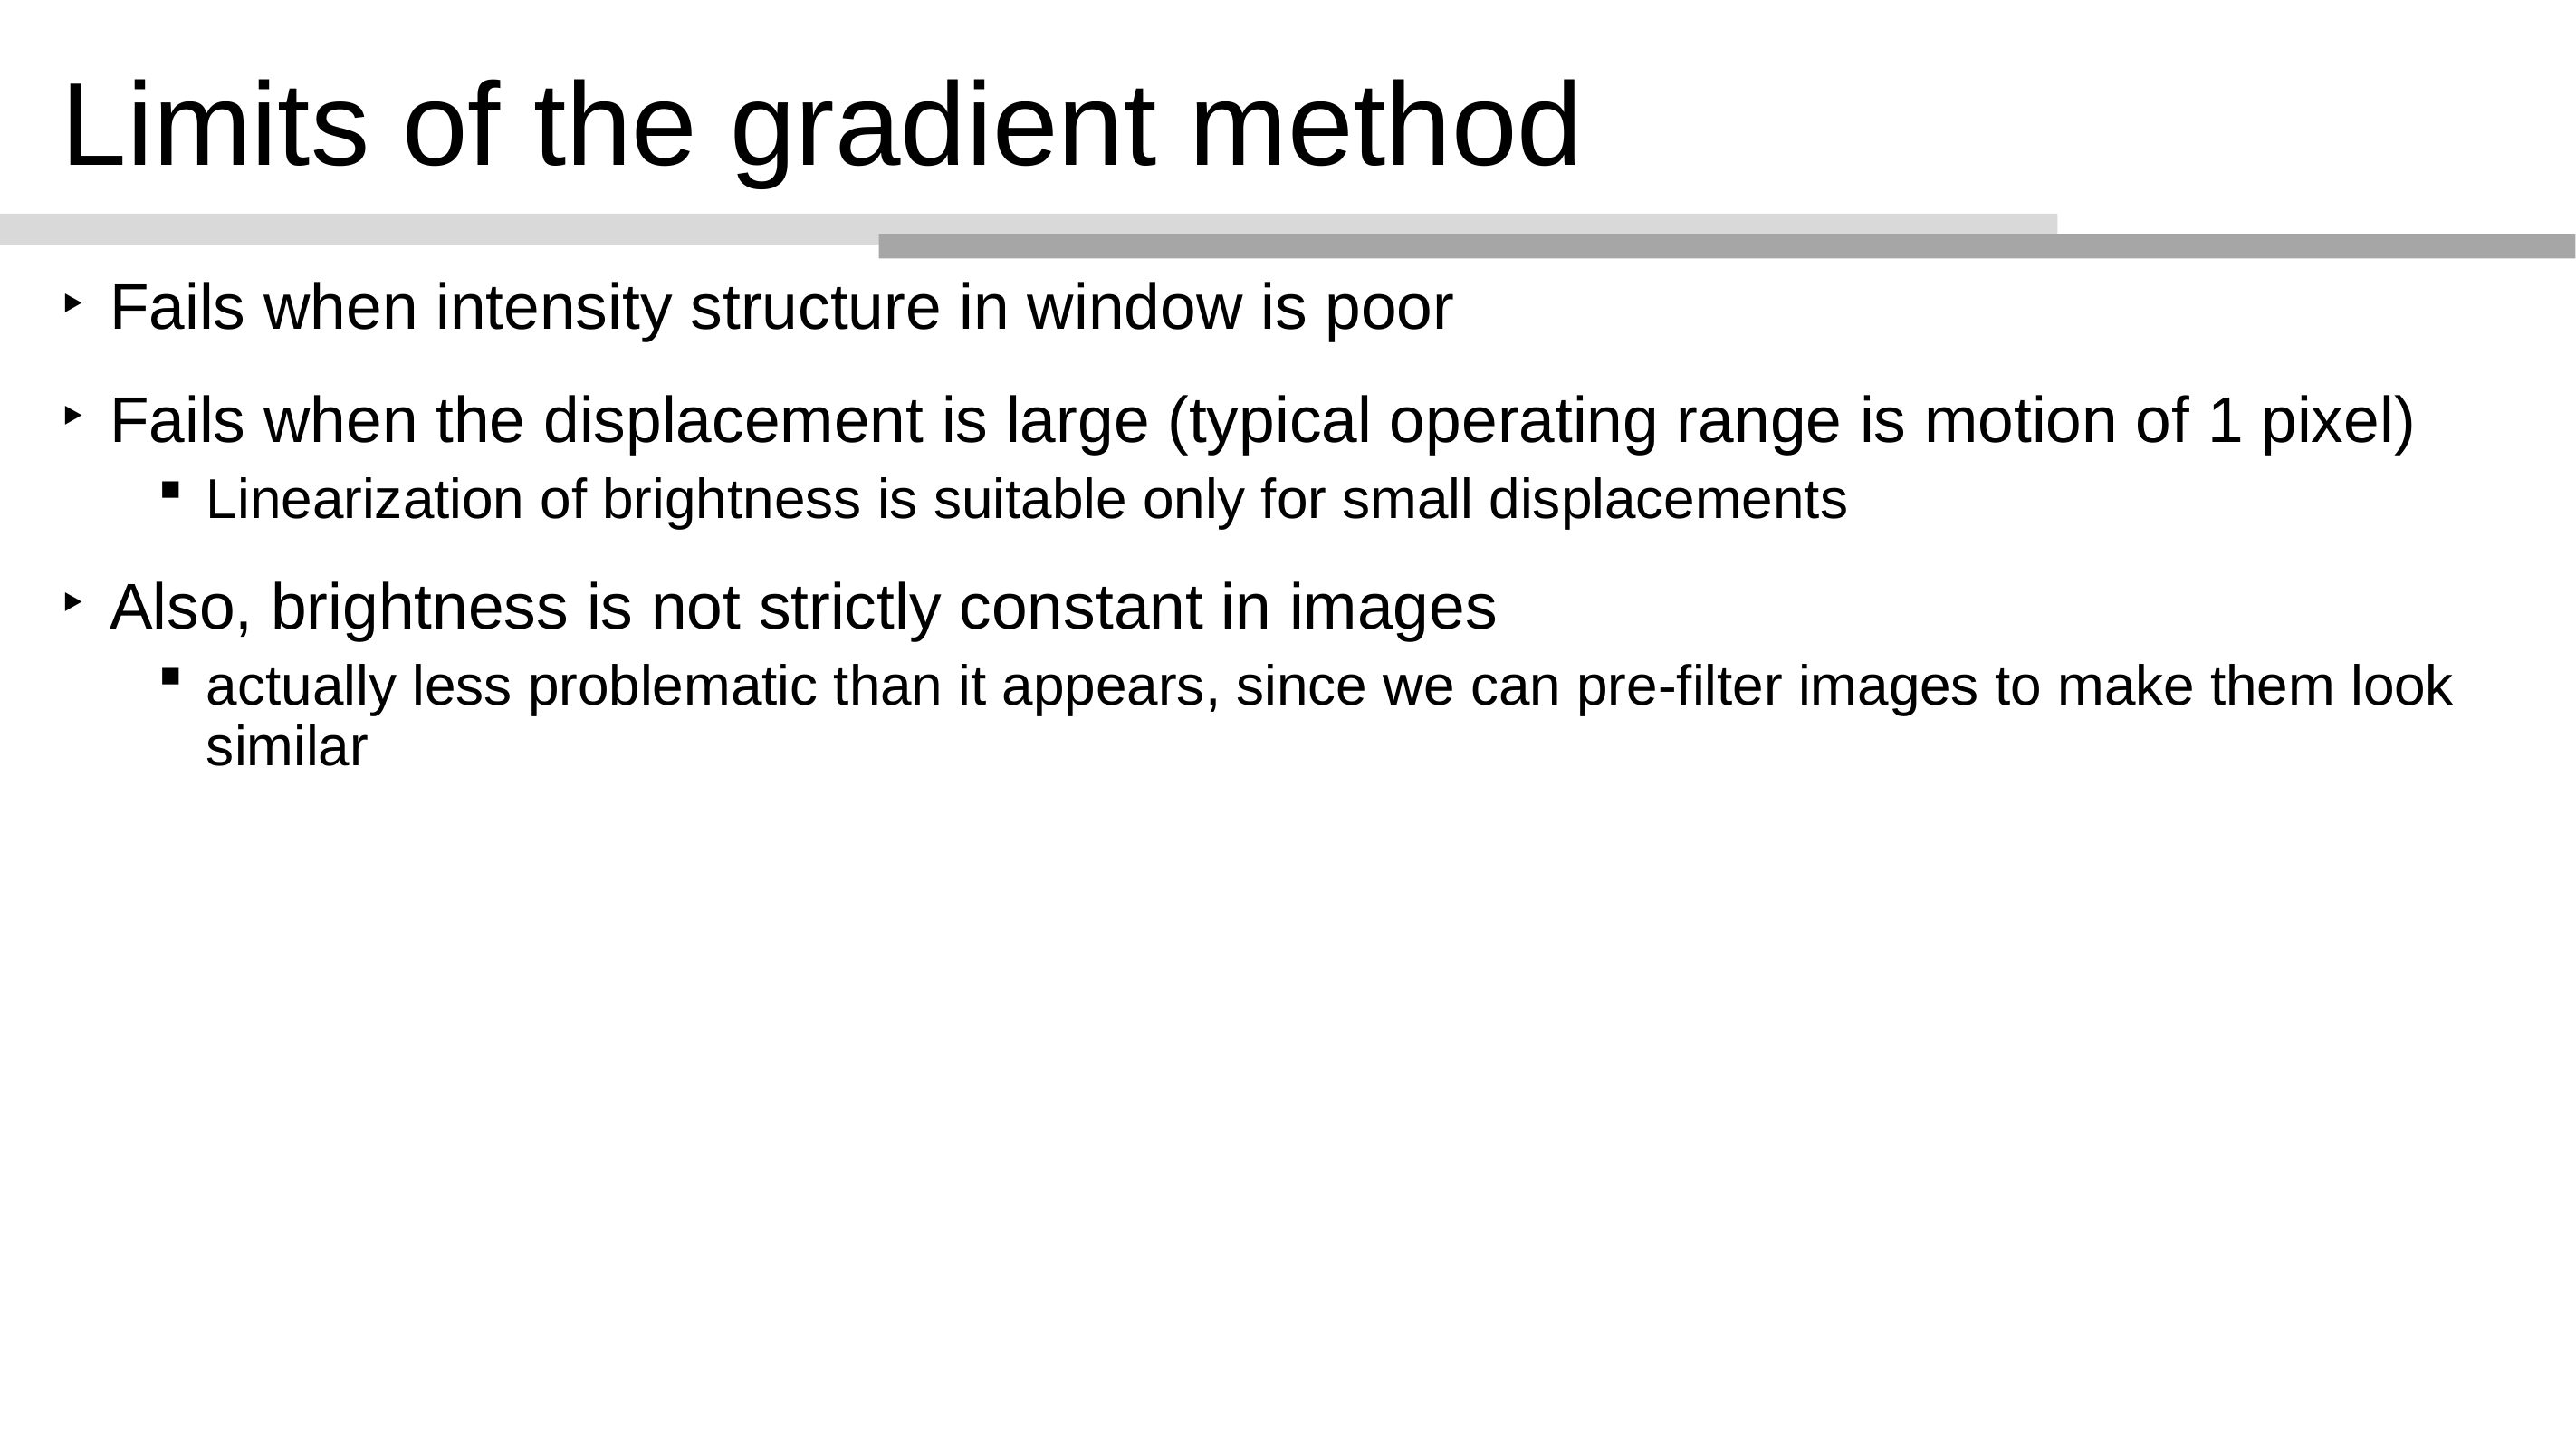

# Limits of the gradient method
Fails when intensity structure in window is poor
Fails when the displacement is large (typical operating range is motion of 1 pixel)
Linearization of brightness is suitable only for small displacements
Also, brightness is not strictly constant in images
actually less problematic than it appears, since we can pre-filter images to make them look similar